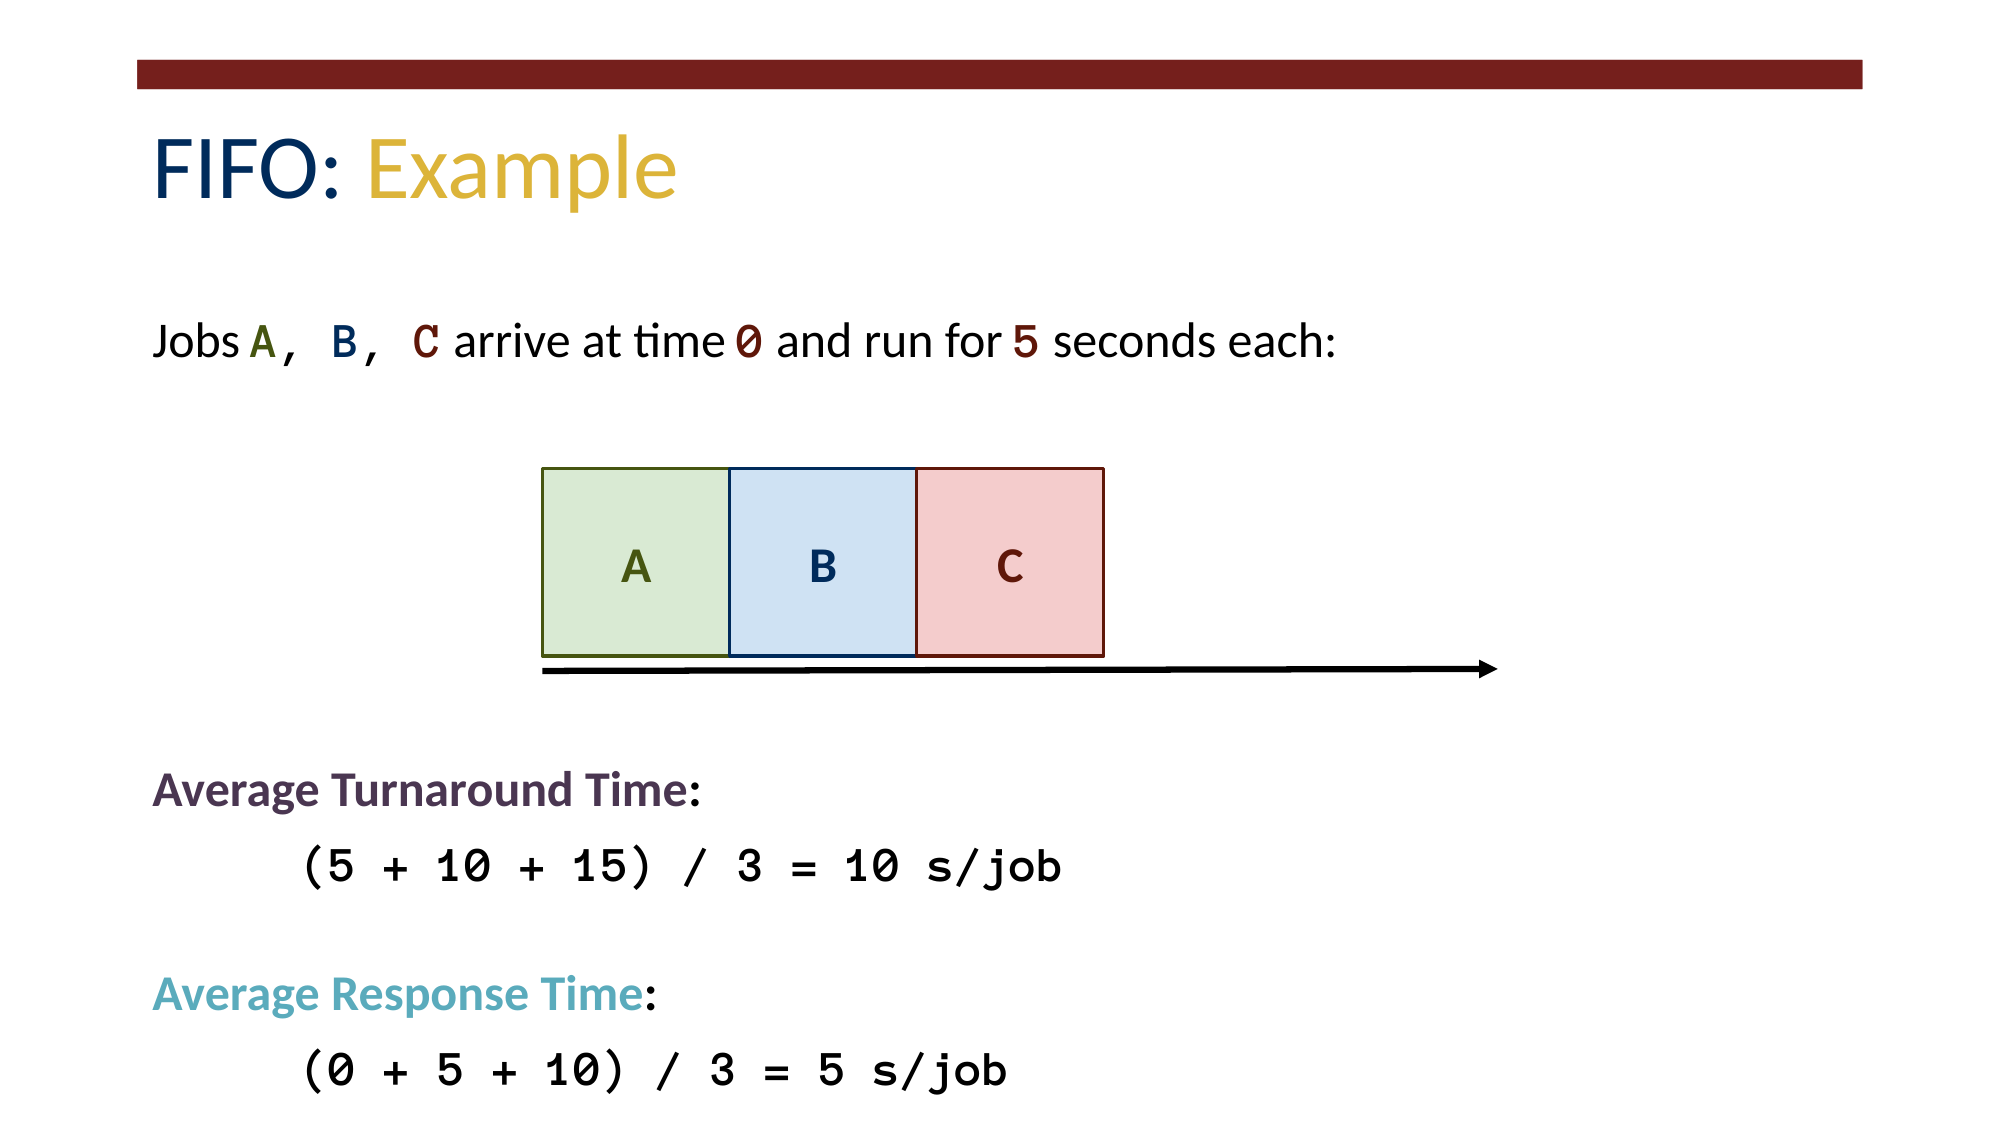

# FIFO: Example
Jobs A, B, C arrive at time 0 and run for 5 seconds each:

Average Turnaround Time:
	(5 + 10 + 15) / 3 = 10 s/job
Average Response Time:
	(0 + 5 + 10) / 3 = 5 s/job
A
B
C